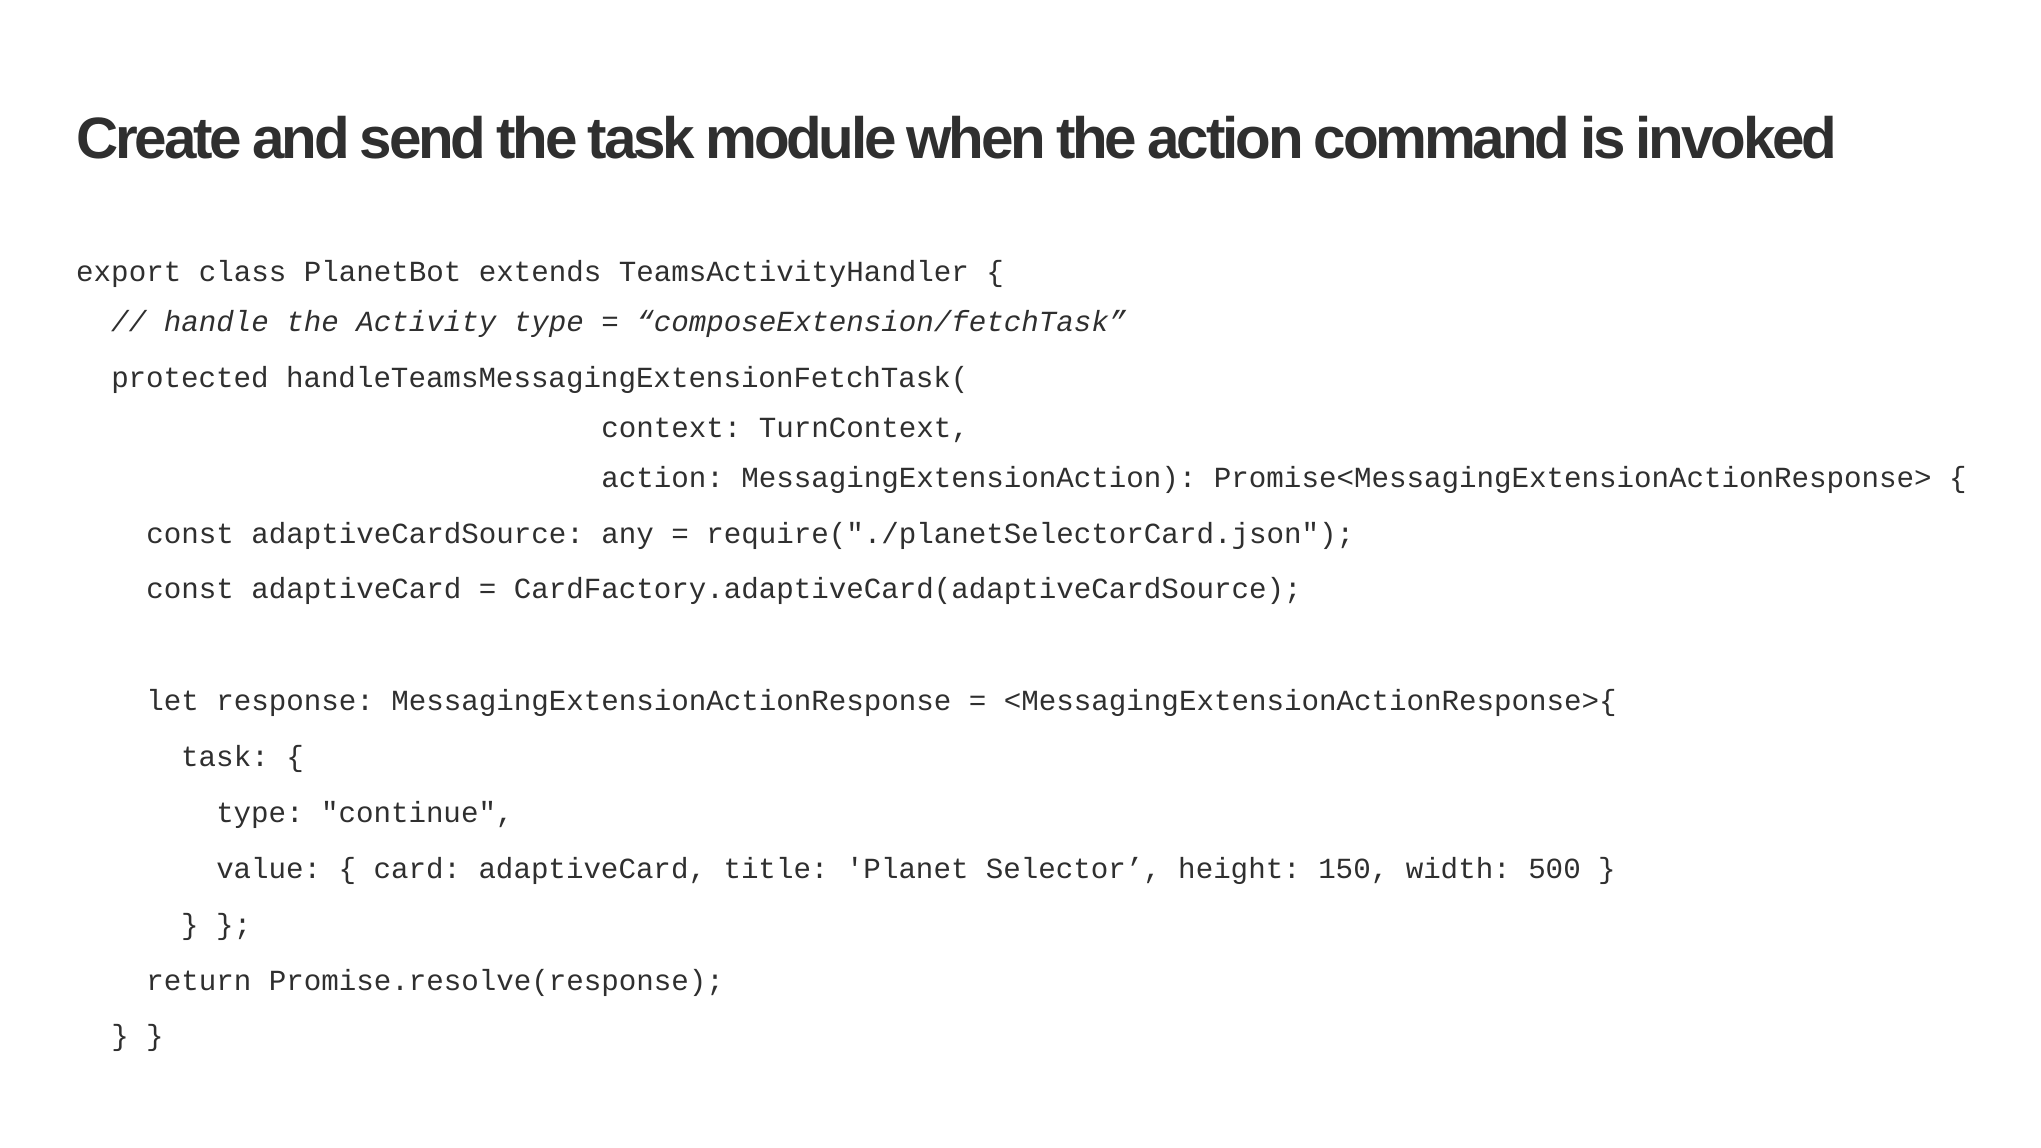

# Create and send the task module when the action command is invoked
export class PlanetBot extends TeamsActivityHandler {
  // handle the Activity type = “composeExtension/fetchTask”
  protected handleTeamsMessagingExtensionFetchTask(
                              context: TurnContext,
                              action: MessagingExtensionAction): Promise<MessagingExtensionActionResponse> {
    const adaptiveCardSource: any = require("./planetSelectorCard.json");
    const adaptiveCard = CardFactory.adaptiveCard(adaptiveCardSource);

    let response: MessagingExtensionActionResponse = <MessagingExtensionActionResponse>{
      task: {
        type: "continue",
        value: { card: adaptiveCard, title: 'Planet Selector’, height: 150, width: 500 }
      } };
    return Promise.resolve(response);
  } }